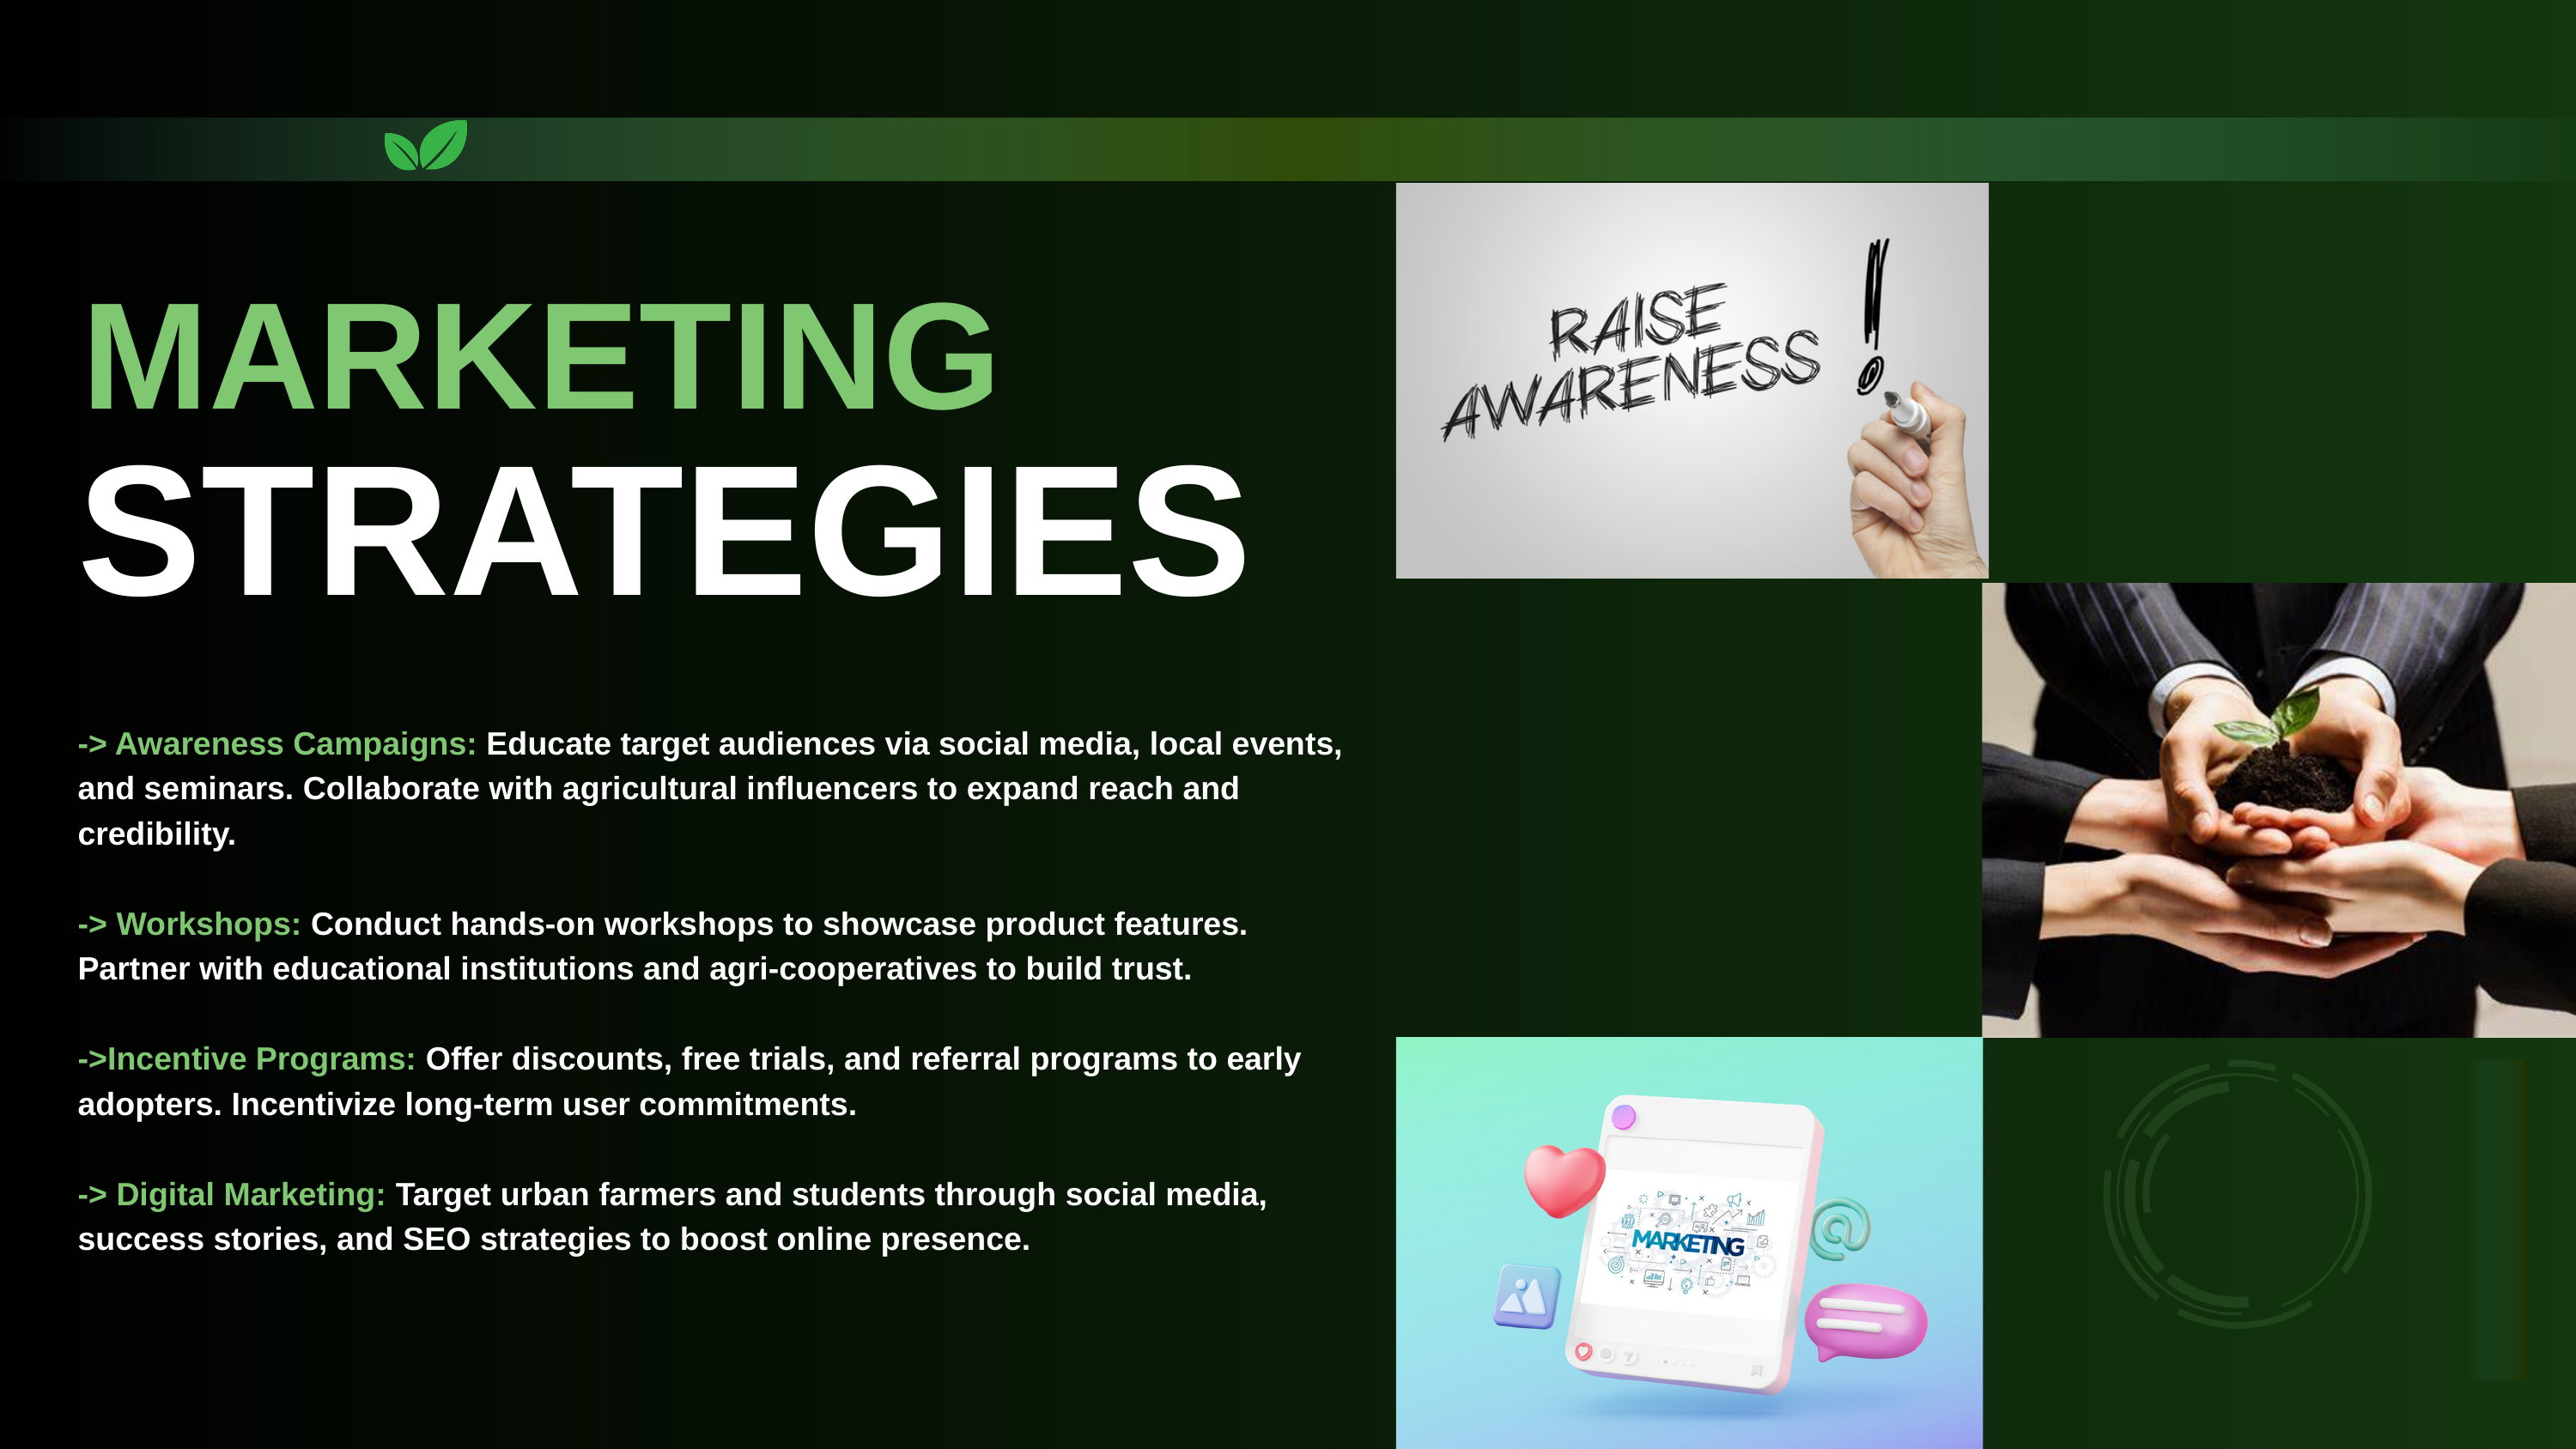

MARKETING
STRATEGIES

-> Awareness Campaigns: Educate target audiences via social media, local events, and seminars. Collaborate with agricultural influencers to expand reach and credibility.

-> Workshops: Conduct hands-on workshops to showcase product features. Partner with educational institutions and agri-cooperatives to build trust.

->Incentive Programs: Offer discounts, free trials, and referral programs to early adopters. Incentivize long-term user commitments.

-> Digital Marketing: Target urban farmers and students through social media, success stories, and SEO strategies to boost online presence.